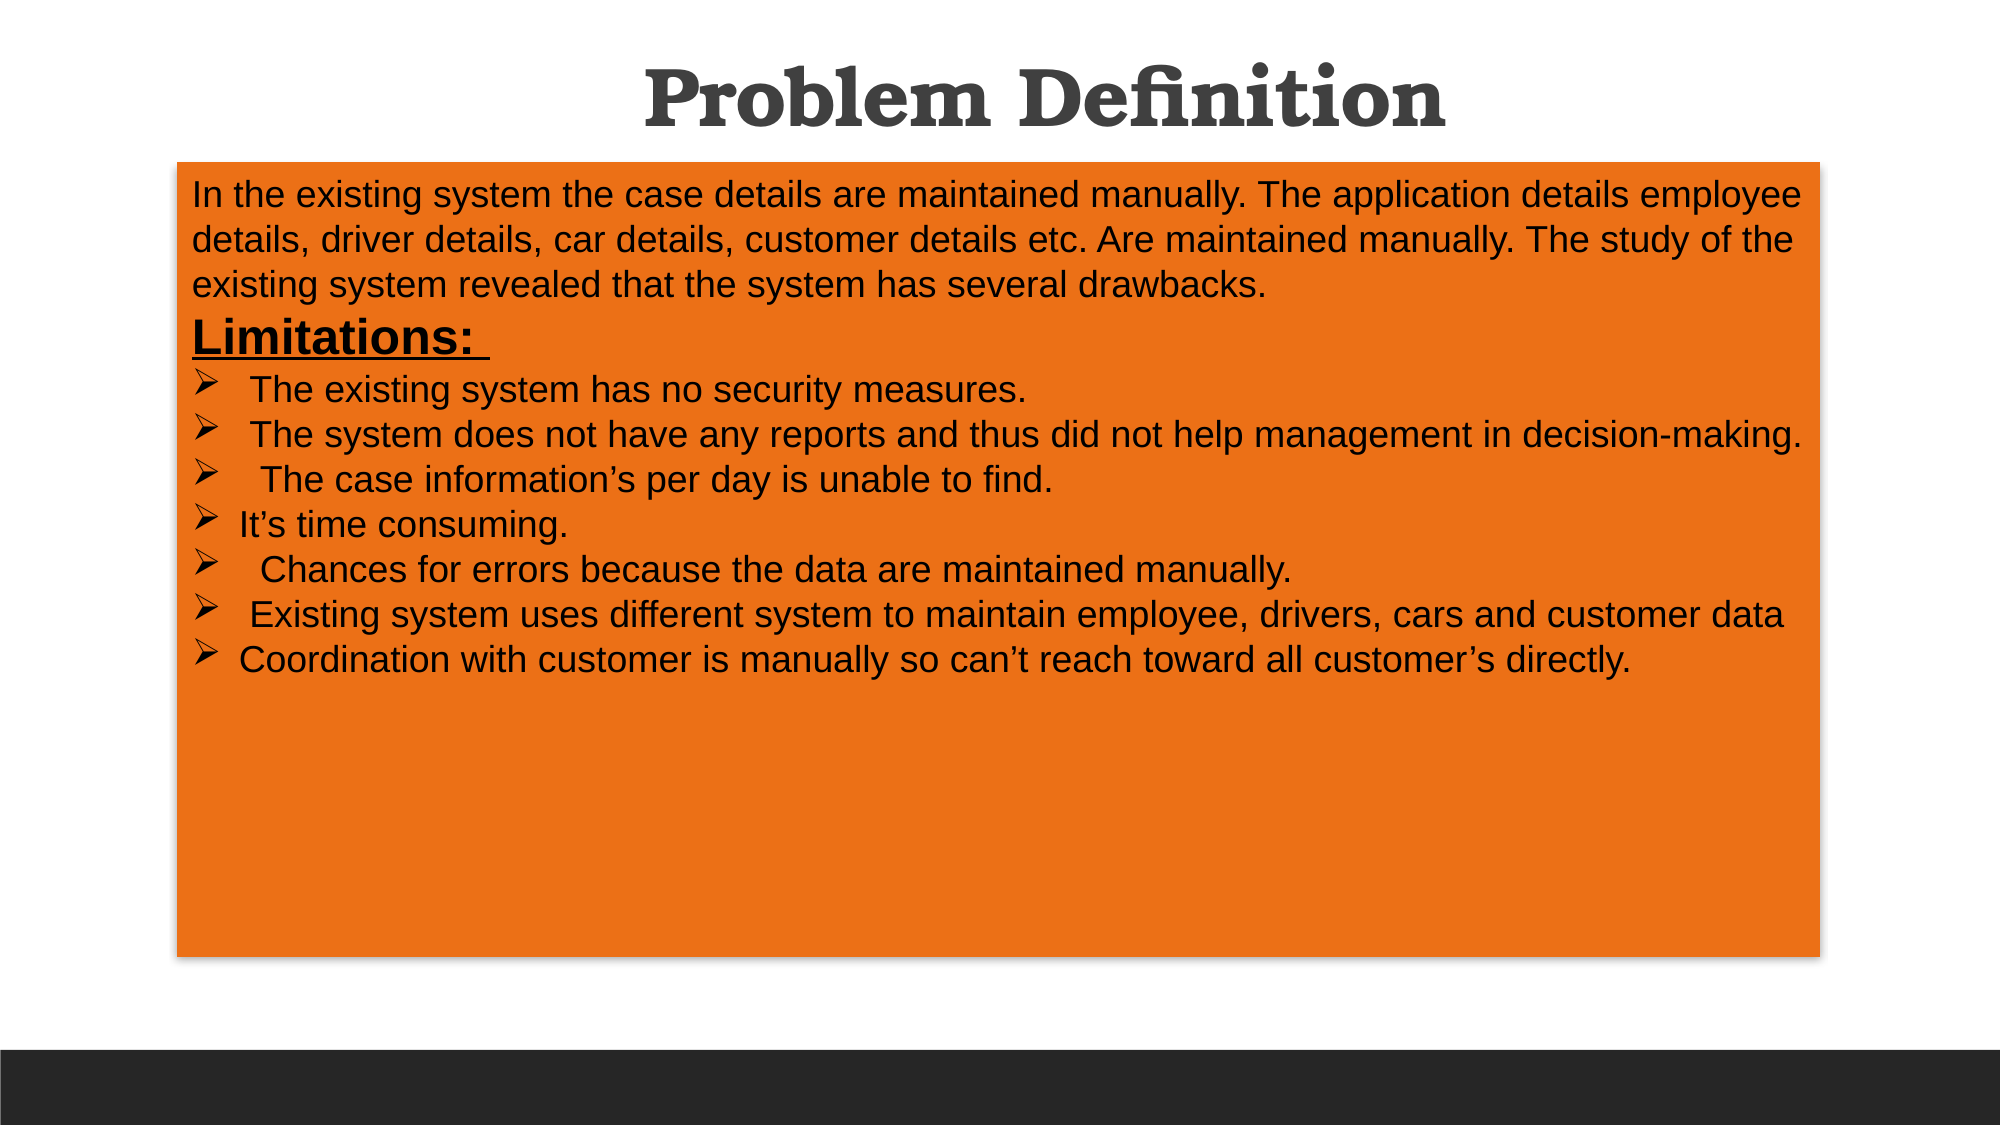

Problem Definition
In the existing system the case details are maintained manually. The application details employee details, driver details, car details, customer details etc. Are maintained manually. The study of the existing system revealed that the system has several drawbacks.
Limitations:
 The existing system has no security measures.
 The system does not have any reports and thus did not help management in decision-making.
  The case information’s per day is unable to find.
It’s time consuming.
  Chances for errors because the data are maintained manually.
 Existing system uses different system to maintain employee, drivers, cars and customer data
Coordination with customer is manually so can’t reach toward all customer’s directly.